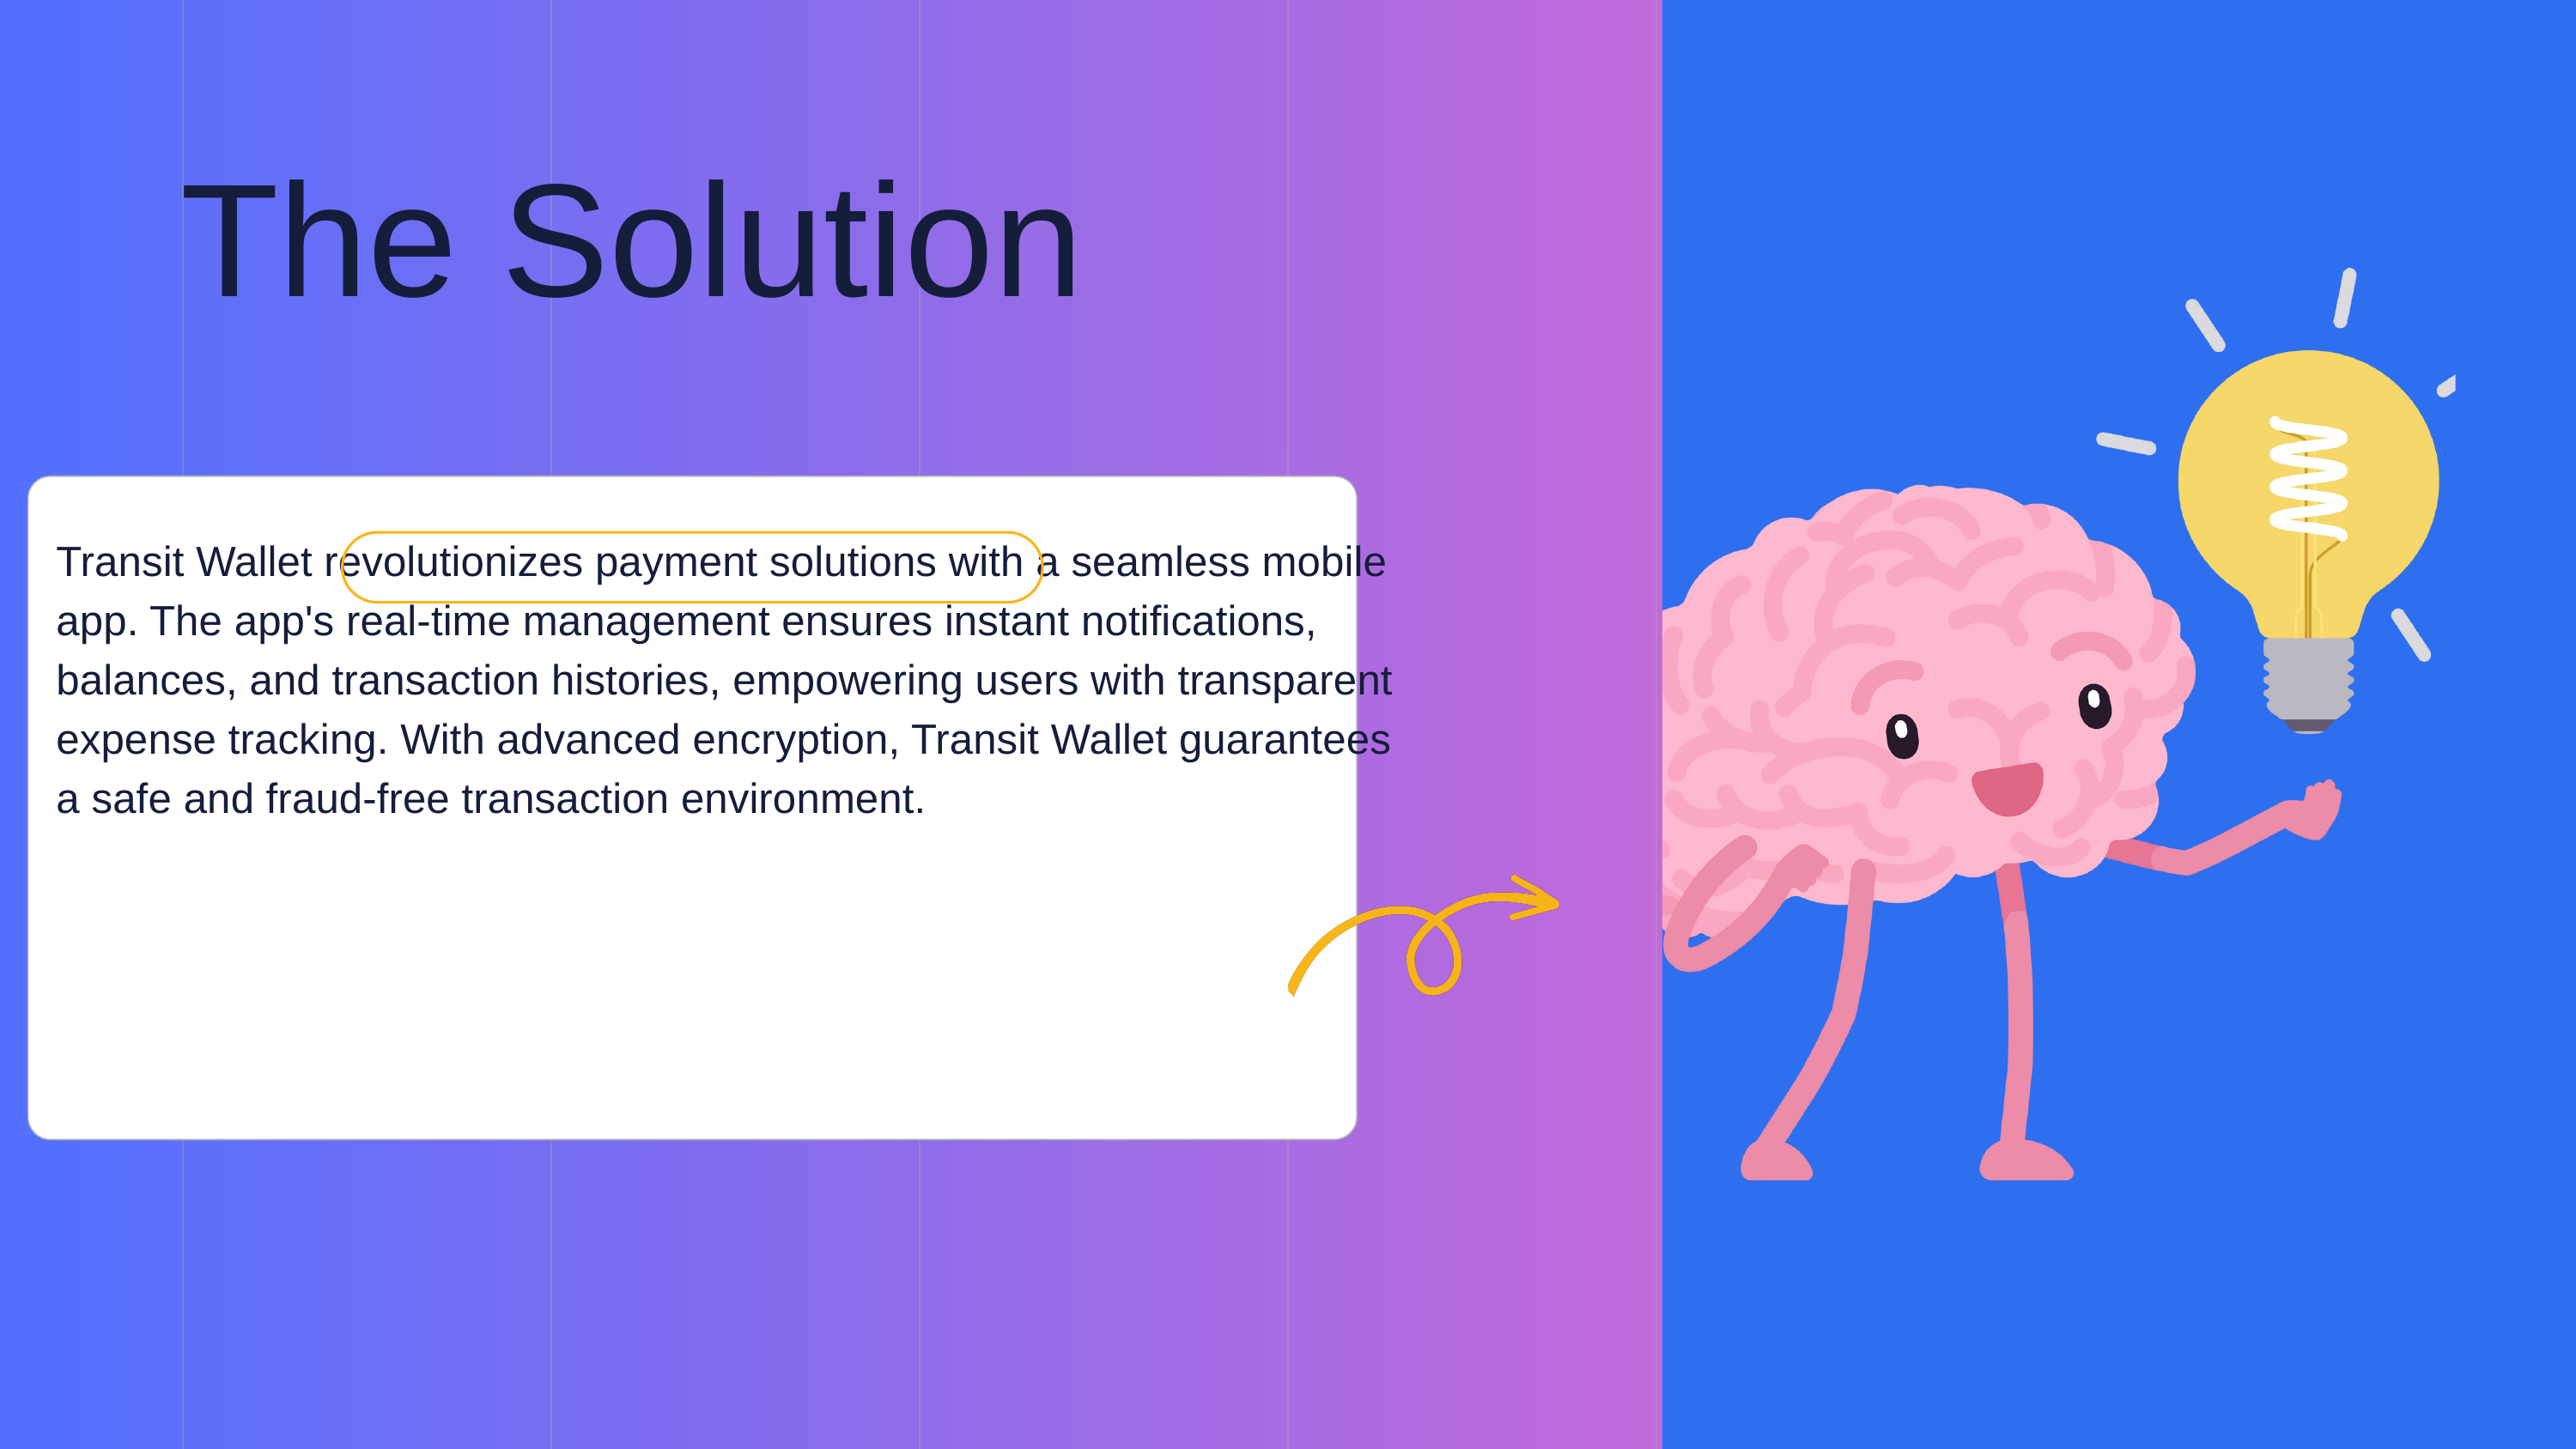

The Solution

Transit Wallet revolutionizes payment solutions with a seamless mobile app. The app's real-time management ensures instant notifications, balances, and transaction histories, empowering users with transparent expense tracking. With advanced encryption, Transit Wallet guarantees a safe and fraud-free transaction environment.